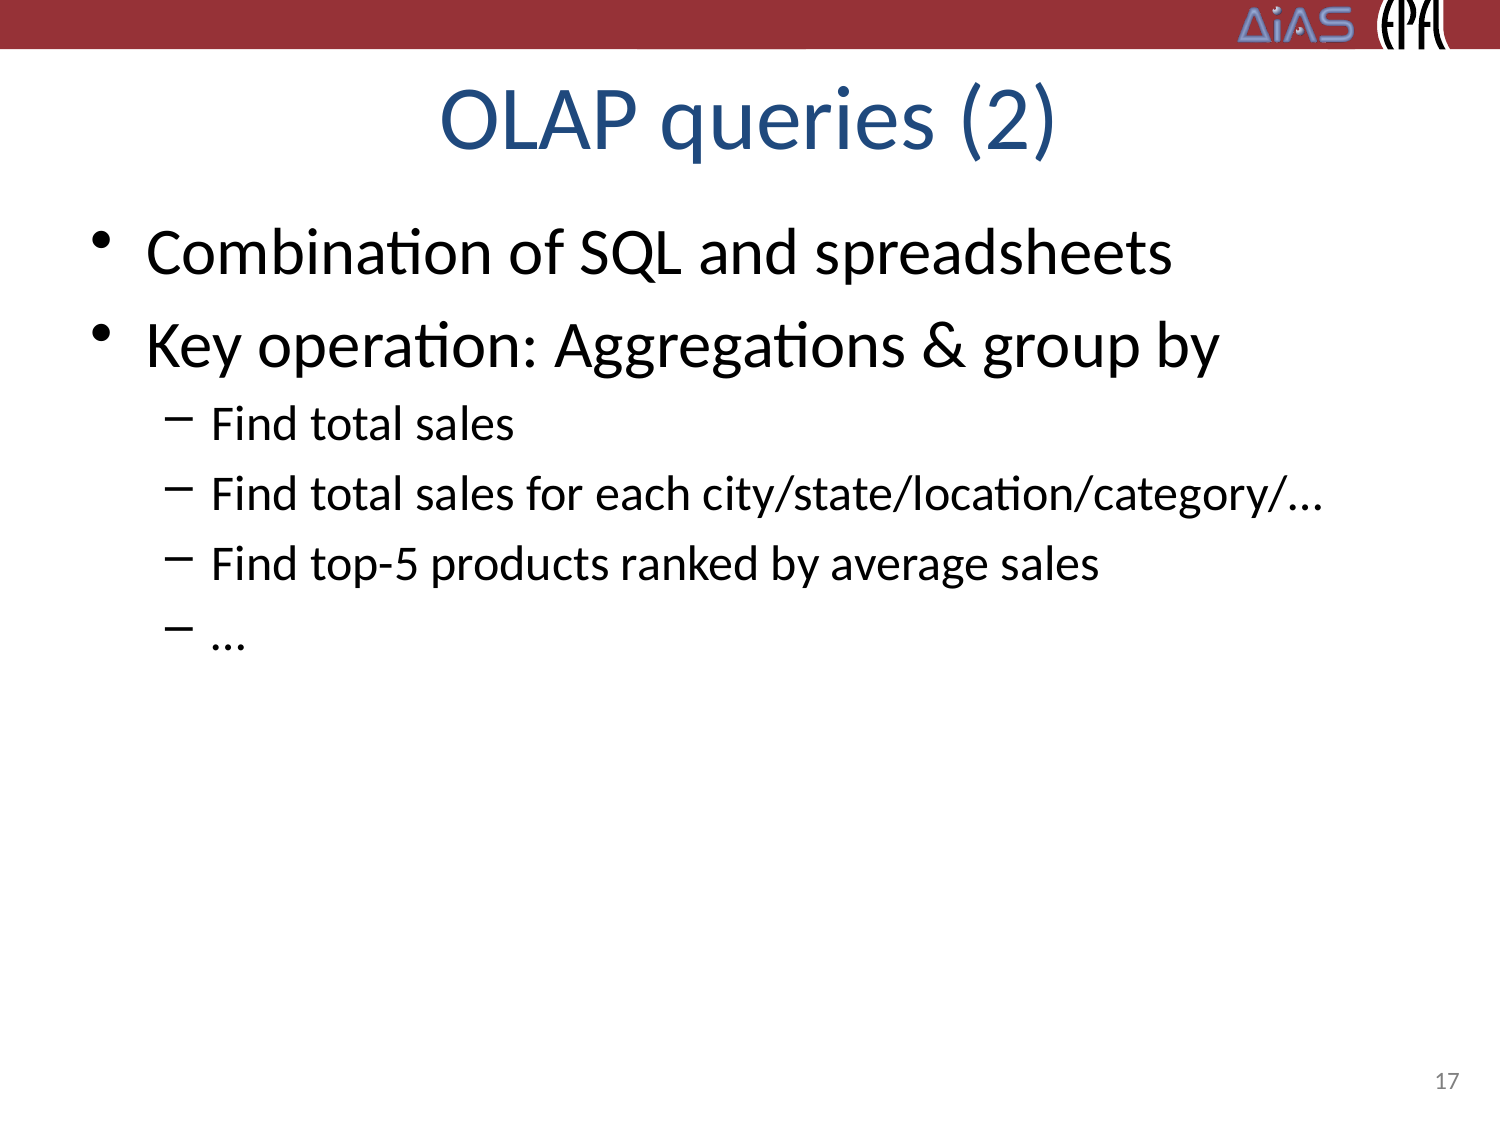

# OLAP queries (2)
Combination of SQL and spreadsheets
Key operation: Aggregations & group by
Find total sales
Find total sales for each city/state/location/category/…
Find top-5 products ranked by average sales
…

17